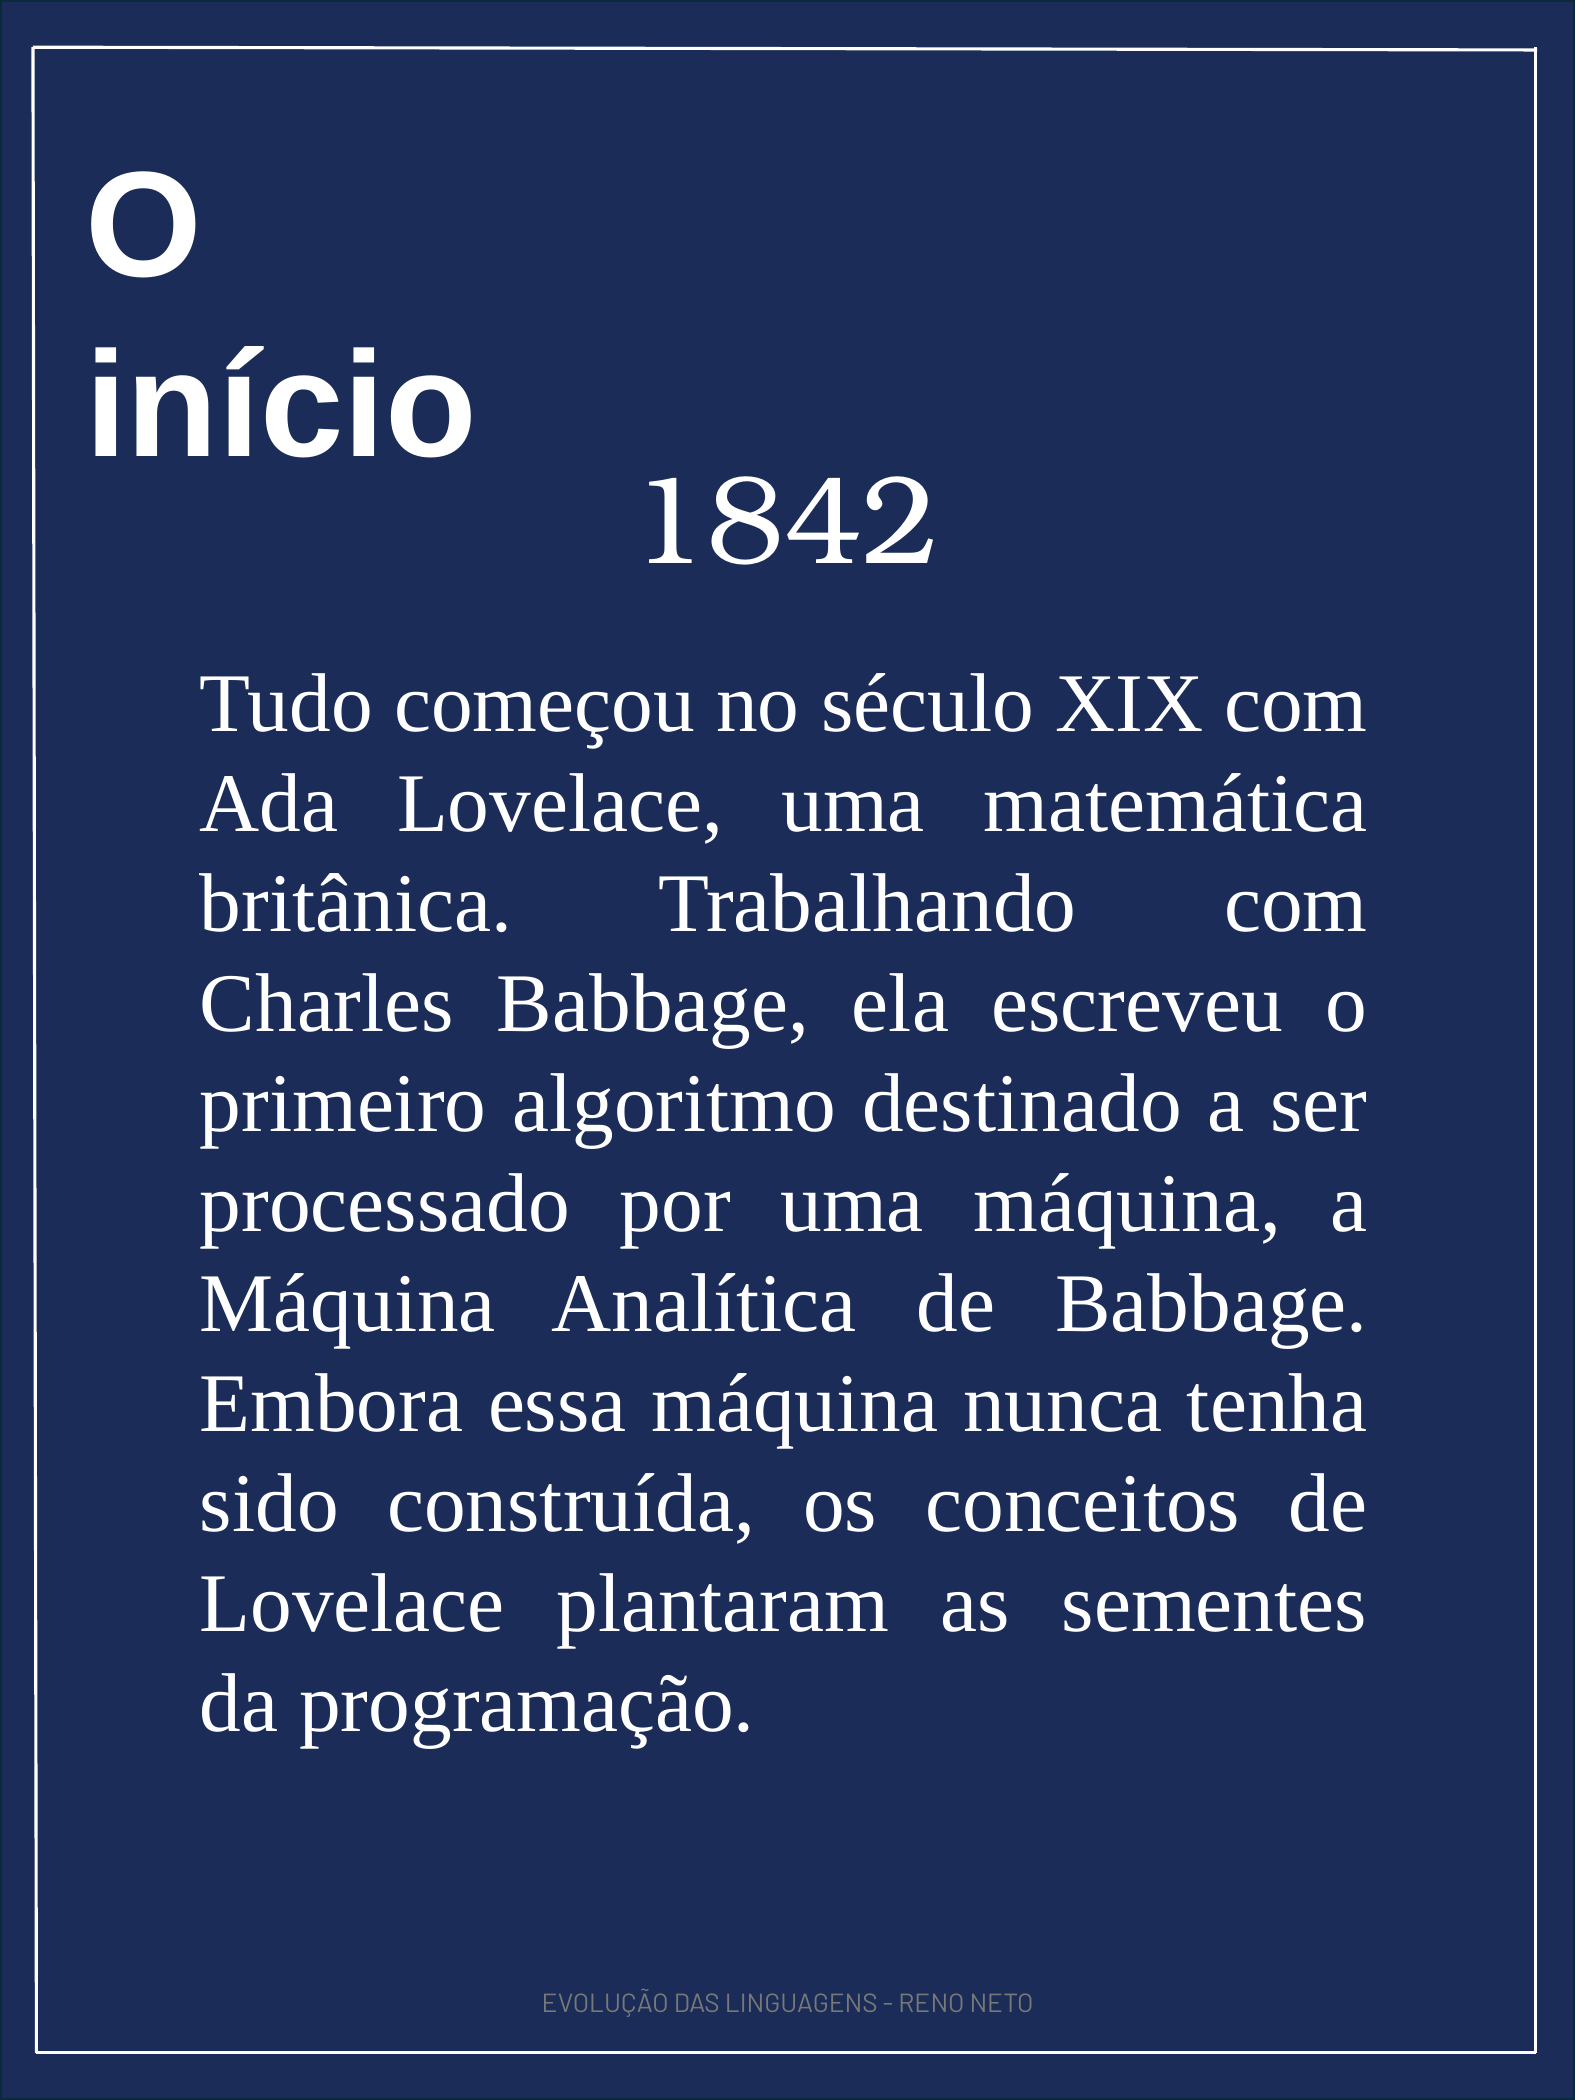

O início

1842

Tudo começou no século XIX com Ada Lovelace, uma matemática britânica. Trabalhando com Charles Babbage, ela escreveu o primeiro algoritmo destinado a ser processado por uma máquina, a Máquina Analítica de Babbage. Embora essa máquina nunca tenha sido construída, os conceitos de Lovelace plantaram as sementes da programação.
EVOLUÇÃO DAS LINGUAGENS - RENO NETO
2